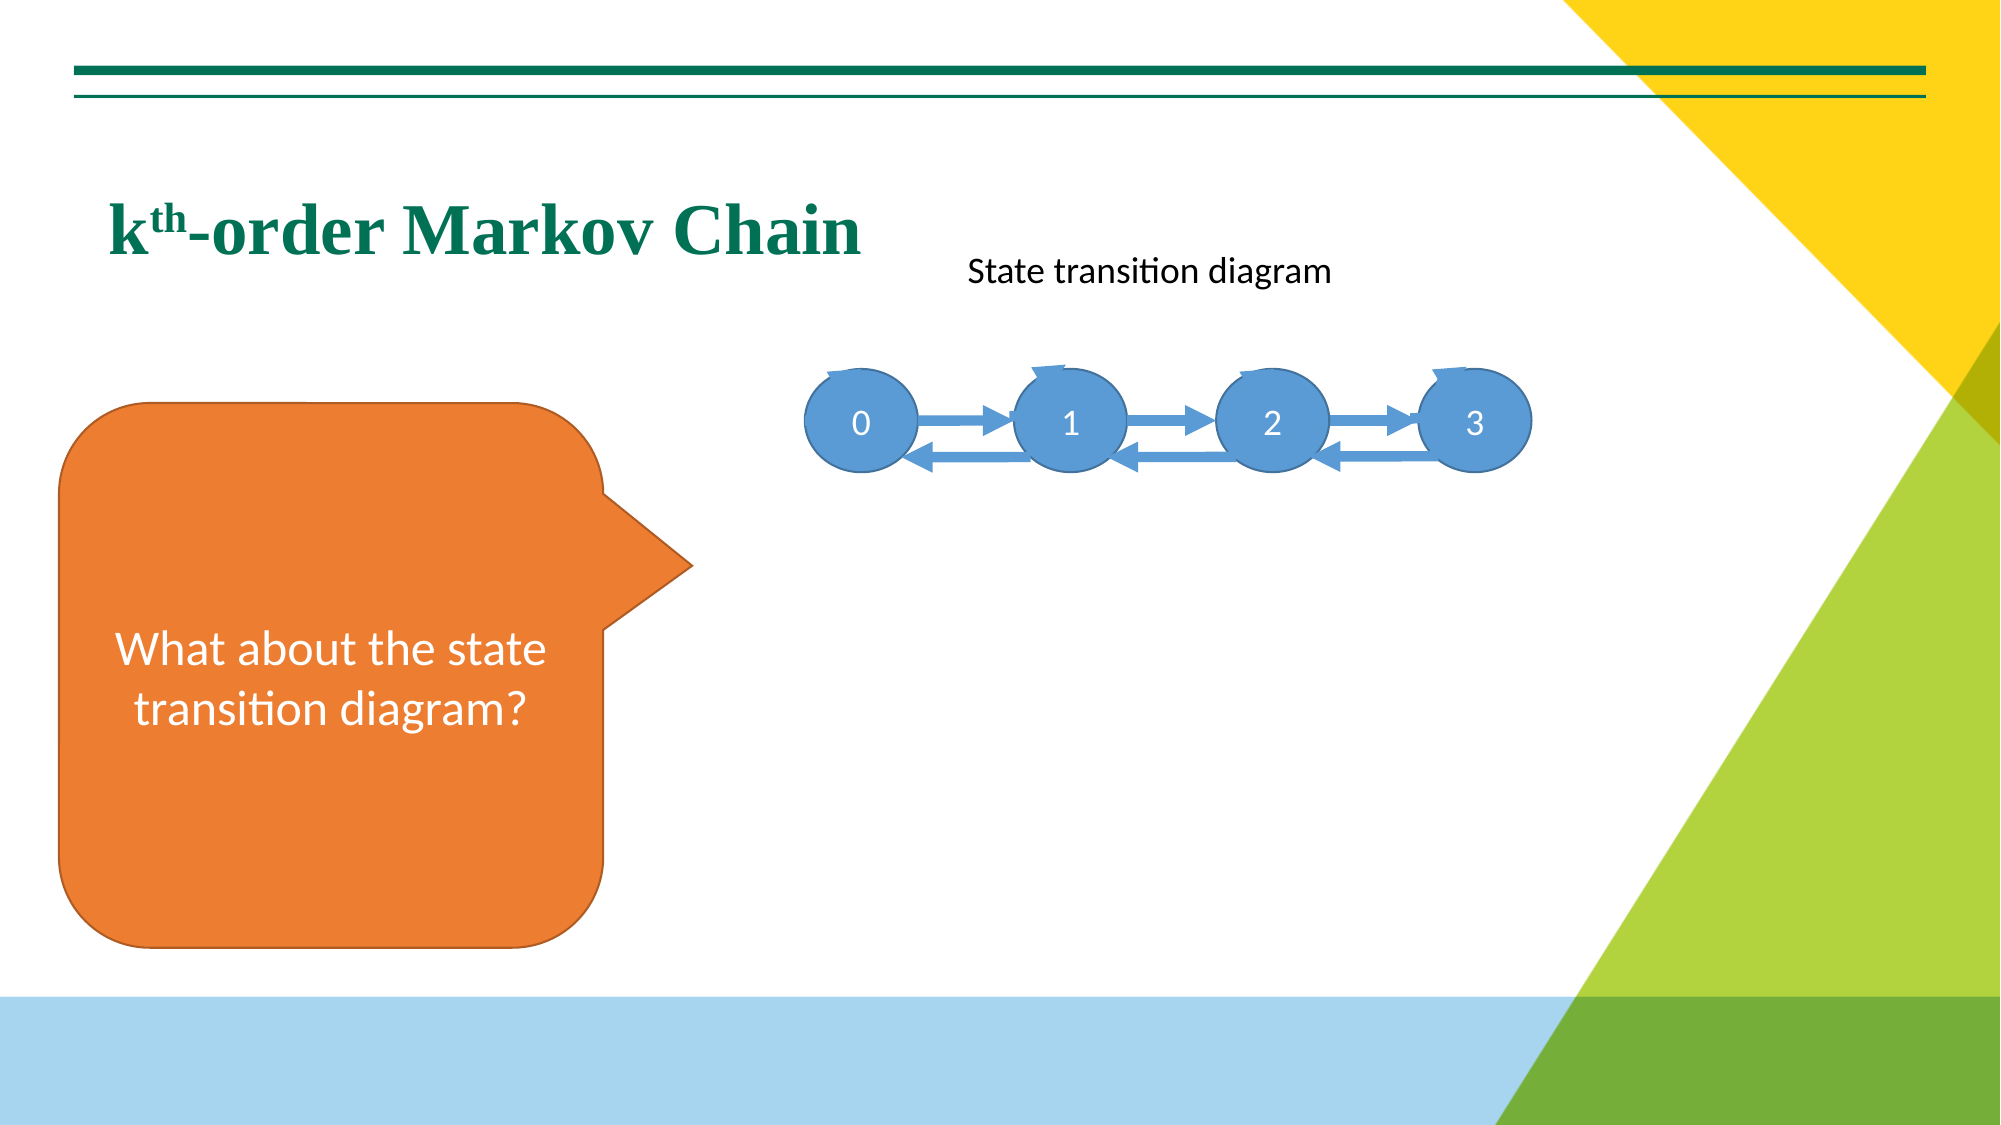

# kth-order Markov Chain
State transition diagram
1
2
0
3
What about the state transition diagram?